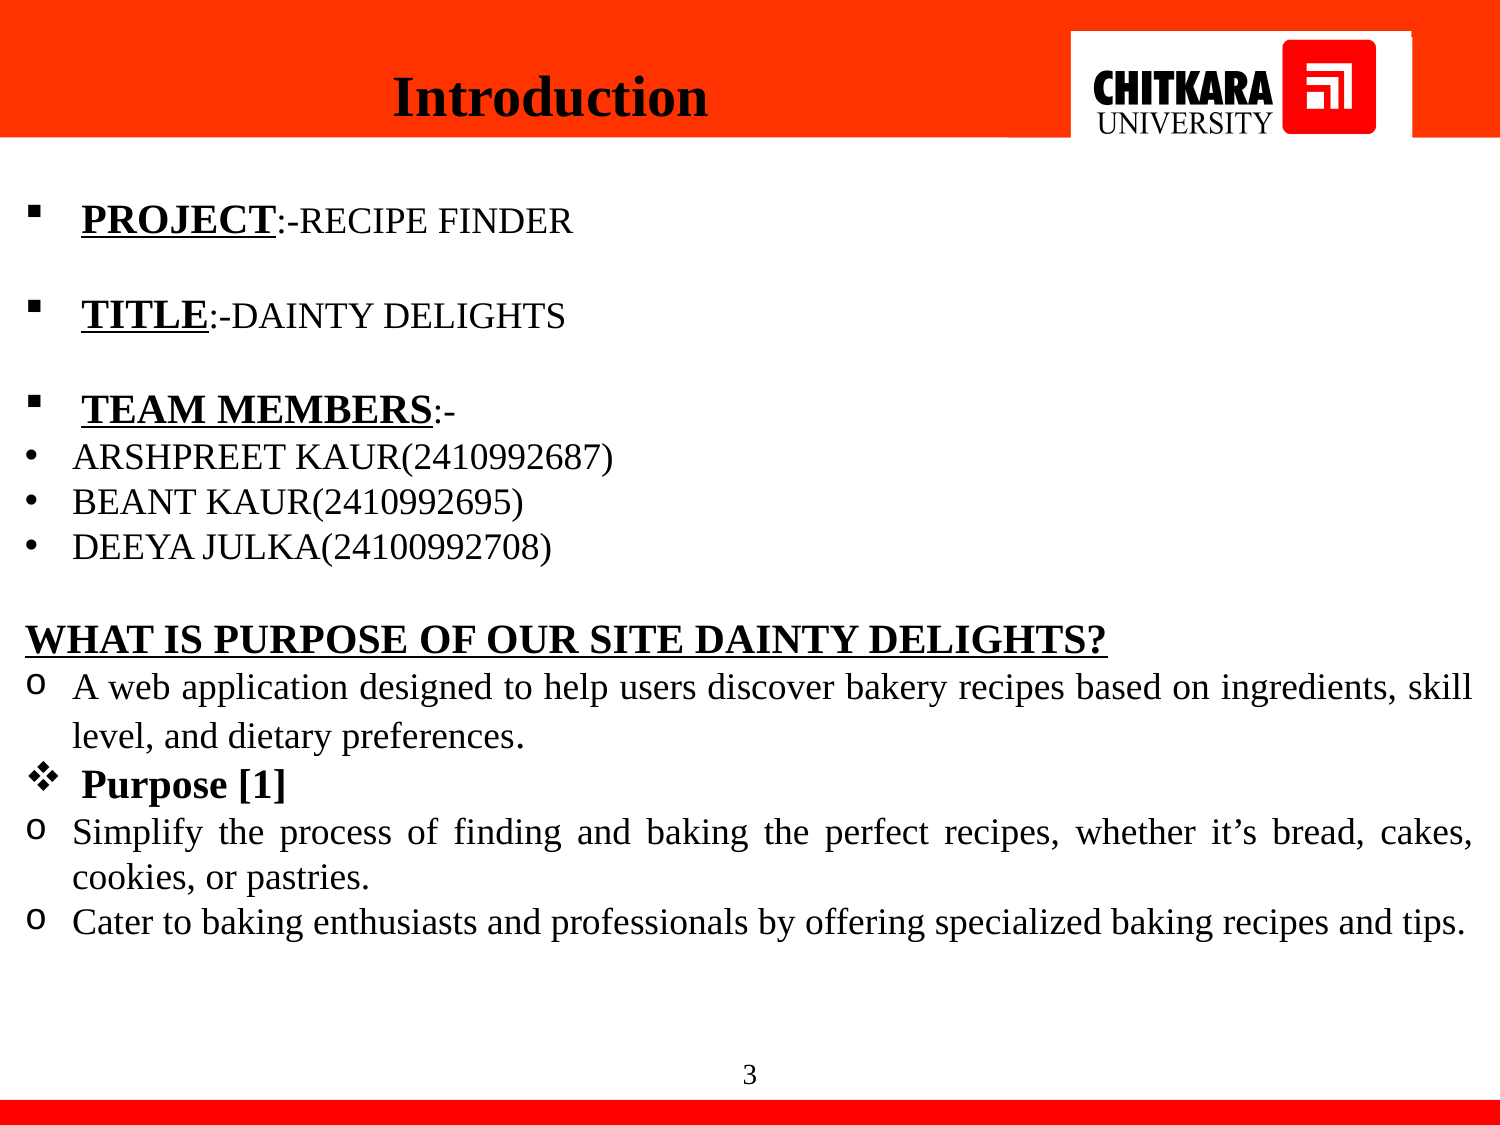

Introduction

PROJECT:-RECIPE FINDER

TITLE:-DAINTY DELIGHTS

TEAM MEMBERS:-
ARSHPREET KAUR(2410992687)
BEANT KAUR(2410992695)
DEEYA JULKA(24100992708)

WHAT IS PURPOSE OF OUR SITE DAINTY DELIGHTS?
A web application designed to help users discover bakery recipes based on ingredients, skill level, and dietary preferences.
Purpose [1]
Simplify the process of finding and baking the perfect recipes, whether it’s bread, cakes, cookies, or pastries.
Cater to baking enthusiasts and professionals by offering specialized baking recipes and tips.
3